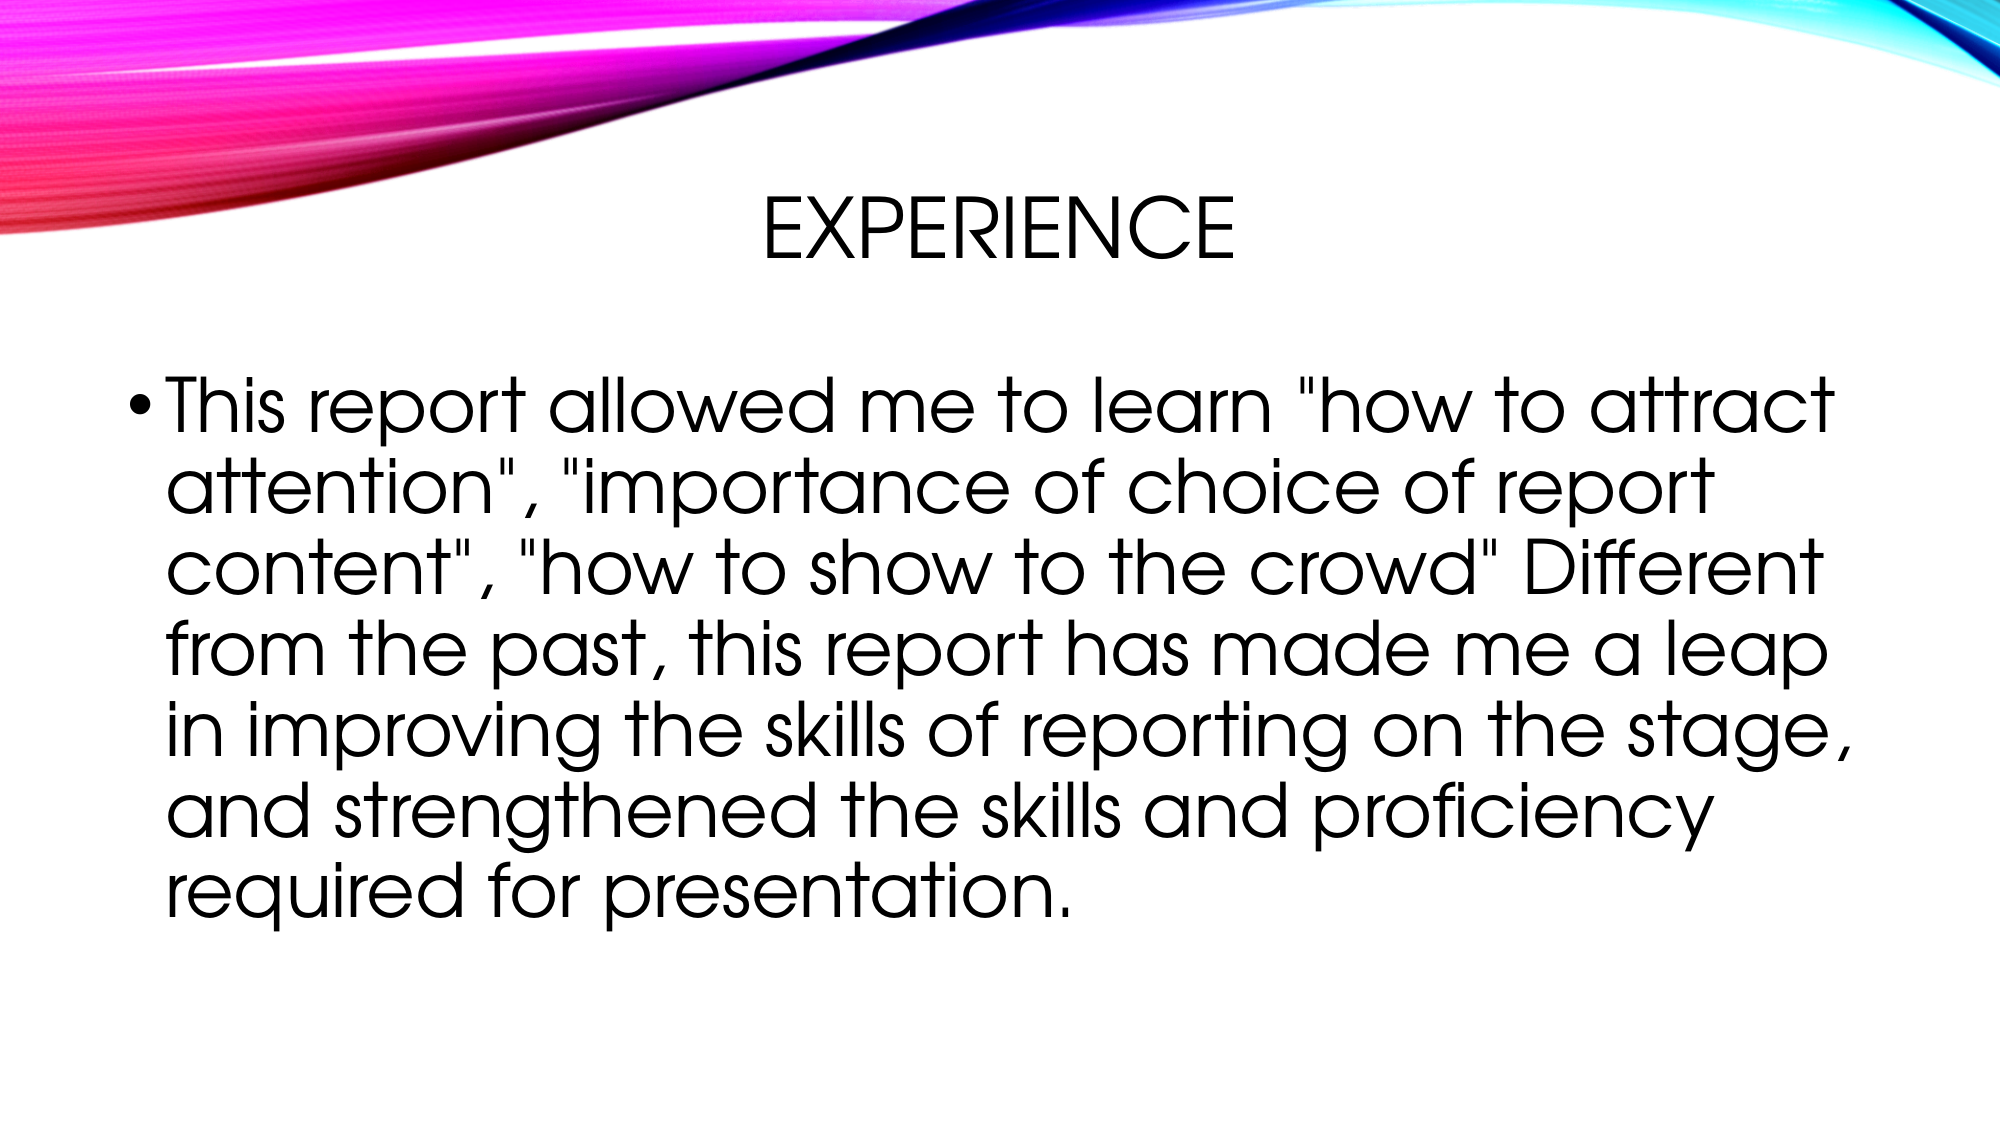

# experience
This report allowed me to learn "how to attract attention", "importance of choice of report content", "how to show to the crowd" Different from the past, this report has made me a leap in improving the skills of reporting on the stage, and strengthened the skills and proficiency required for presentation.